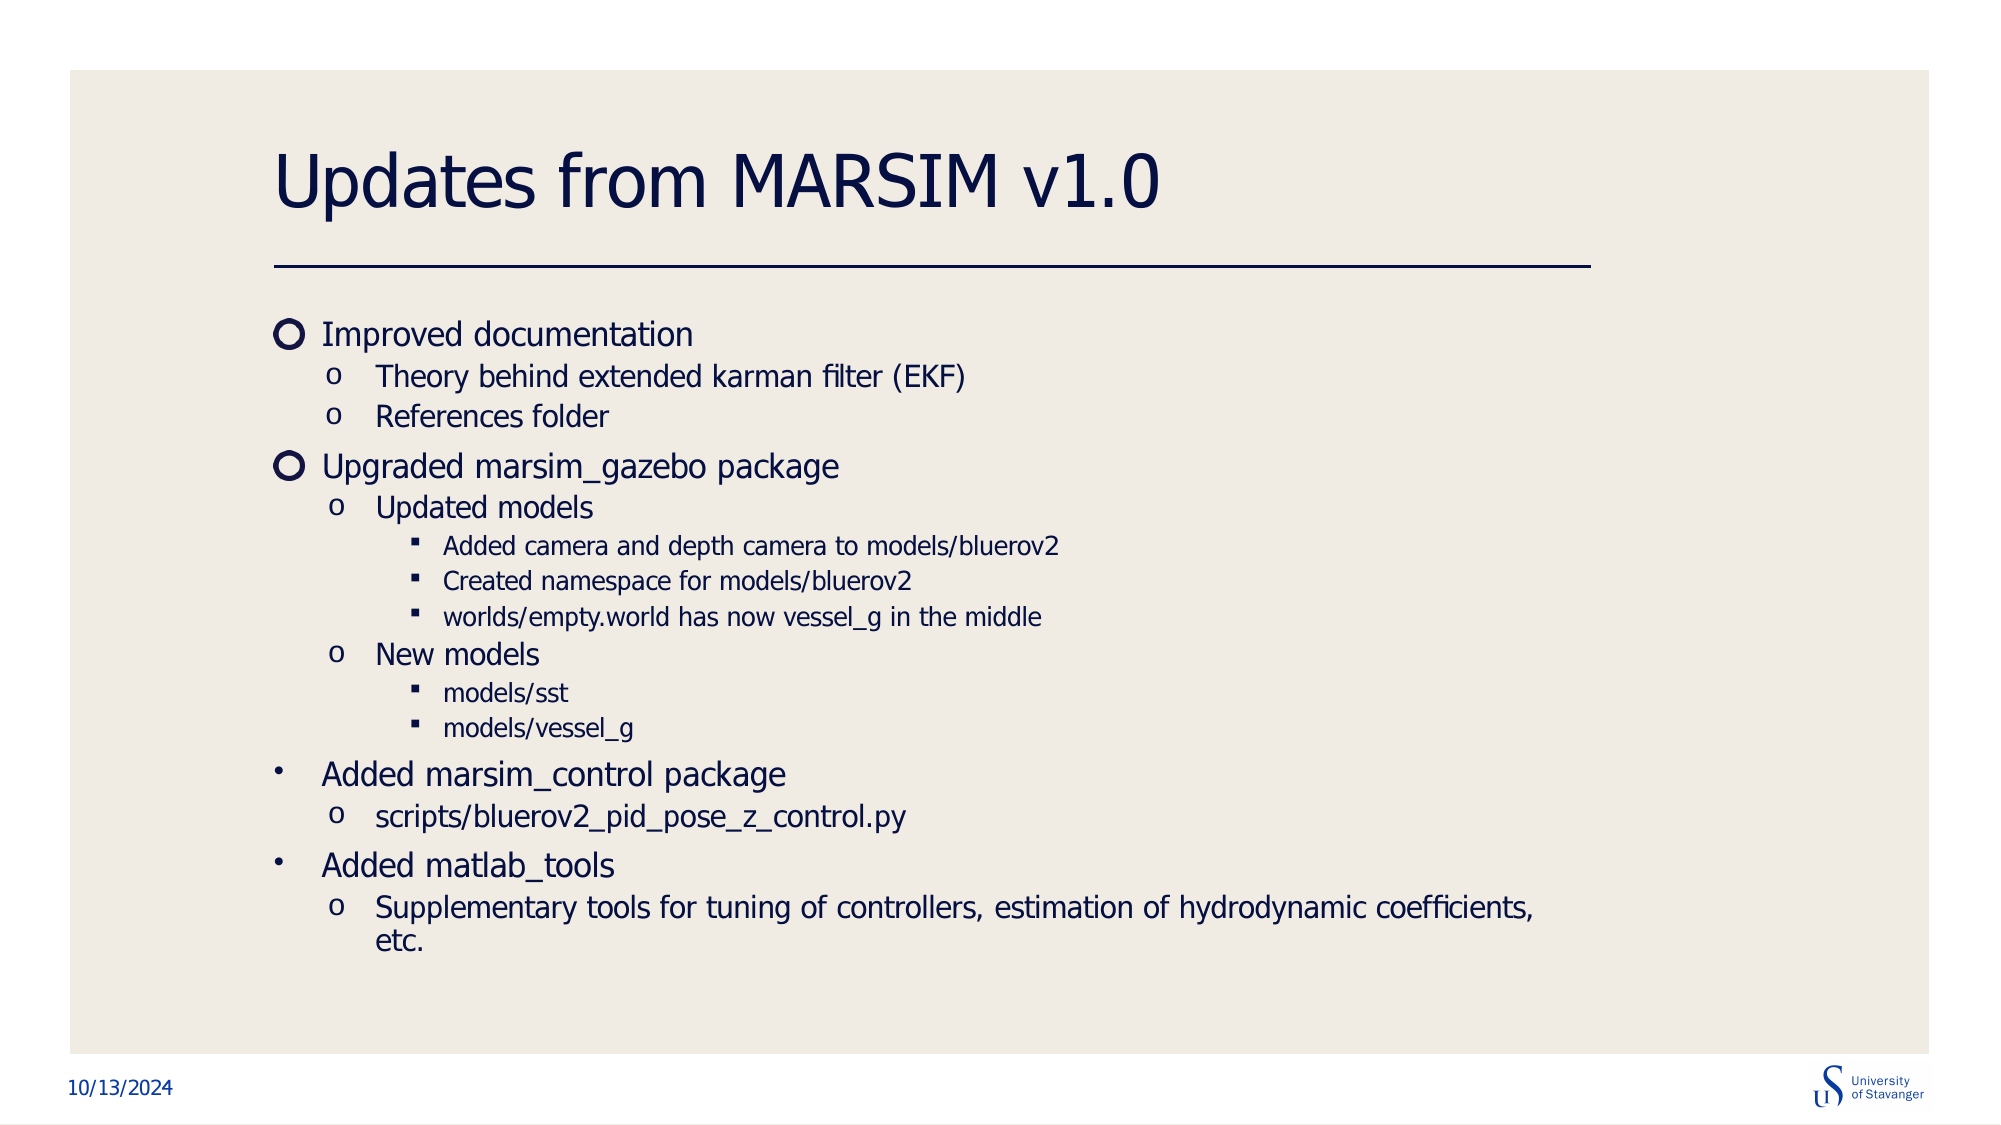

# Updates from MARSIM v1.0
Improved documentation
Theory behind extended karman filter (EKF)
References folder
Upgraded marsim_gazebo package
Updated models
Added camera and depth camera to models/bluerov2
Created namespace for models/bluerov2
worlds/empty.world has now vessel_g in the middle
New models
models/sst
models/vessel_g
Added marsim_control package
scripts/bluerov2_pid_pose_z_control.py
Added matlab_tools
Supplementary tools for tuning of controllers, estimation of hydrodynamic coefficients, etc.

10/13/2024